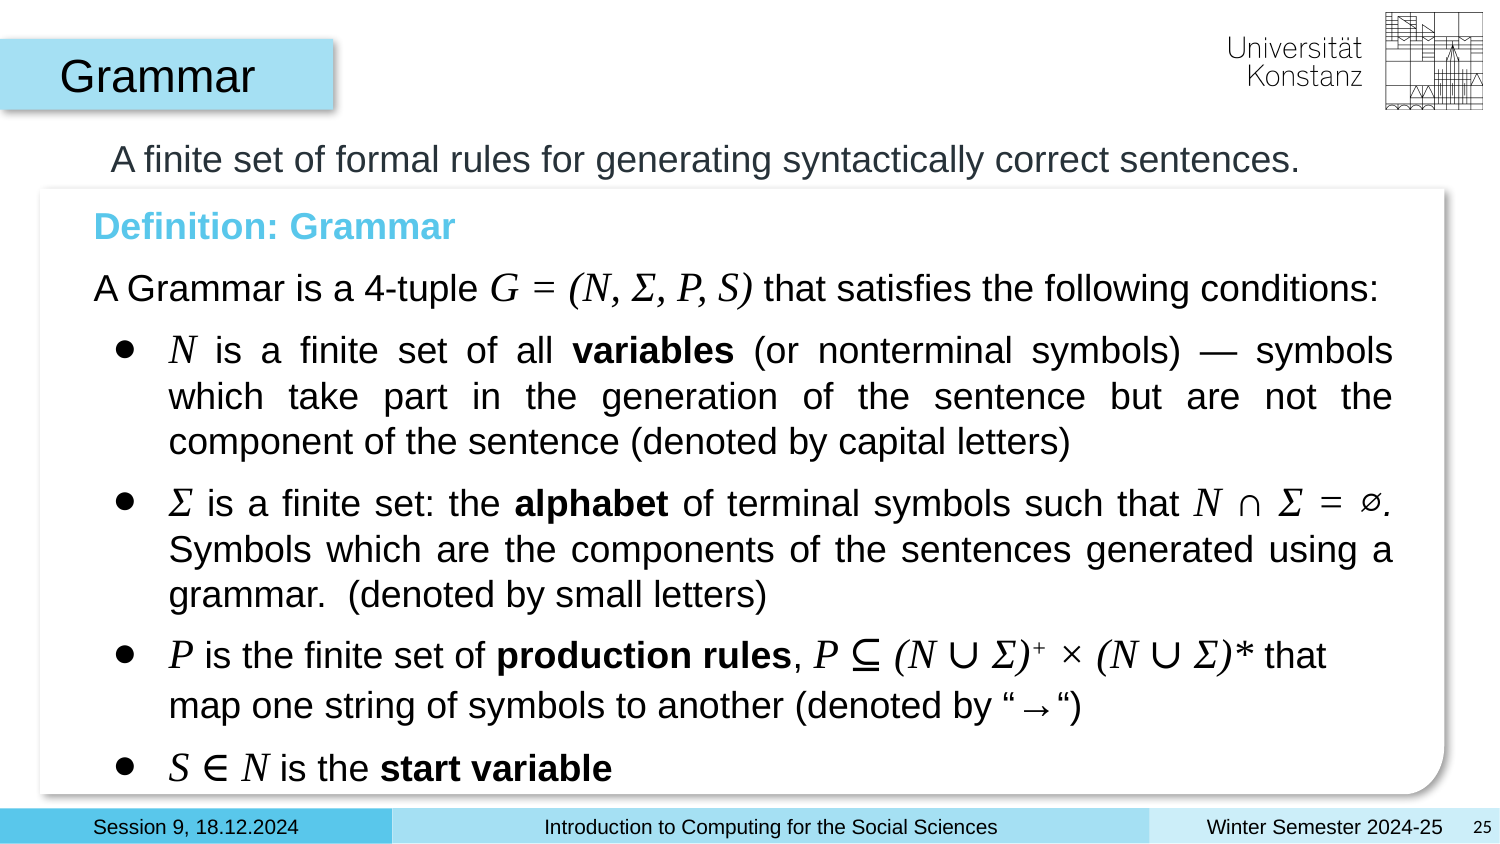

Grammar
A finite set of formal rules for generating syntactically correct sentences.

Definition: Grammar
A Grammar is a 4-tuple G = (N, Σ, P, S) that satisfies the following conditions:
N is a finite set of all variables (or nonterminal symbols) — symbols which take part in the generation of the sentence but are not the component of the sentence (denoted by capital letters)
Σ is a finite set: the alphabet of terminal symbols such that N ∩ Σ = ∅. Symbols which are the components of the sentences generated using a grammar.  (denoted by small letters)
P is the finite set of production rules, P ⊆ (N ∪ Σ)+ × (N ∪ Σ)* that map one string of symbols to another (denoted by “→“)
S ∈ N is the start variable